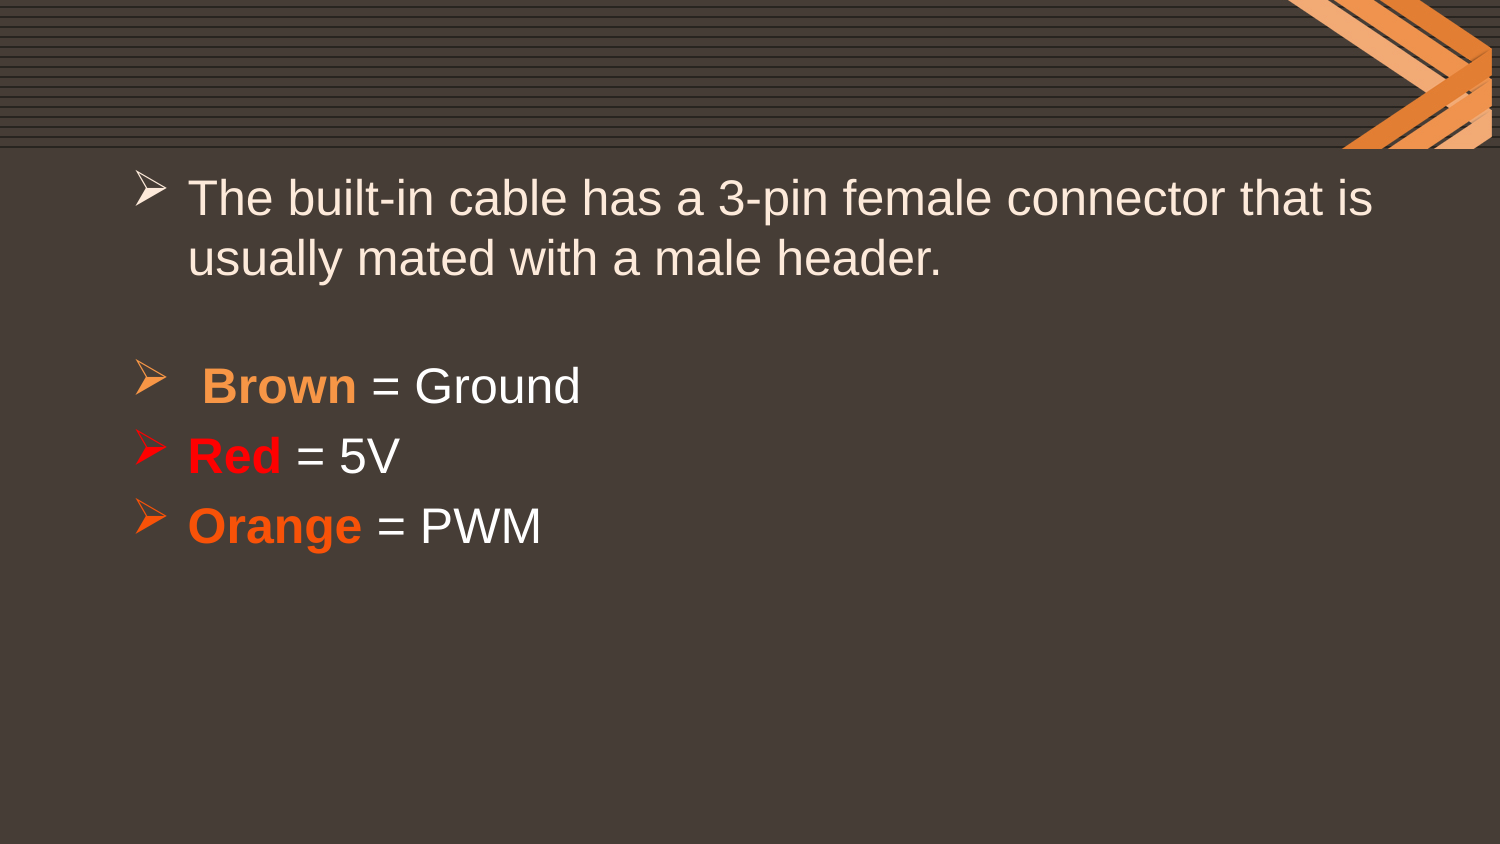

The built-in cable has a 3-pin female connector that is    usually mated with a male header.

 Brown = Ground
Red = 5V
Orange = PWM